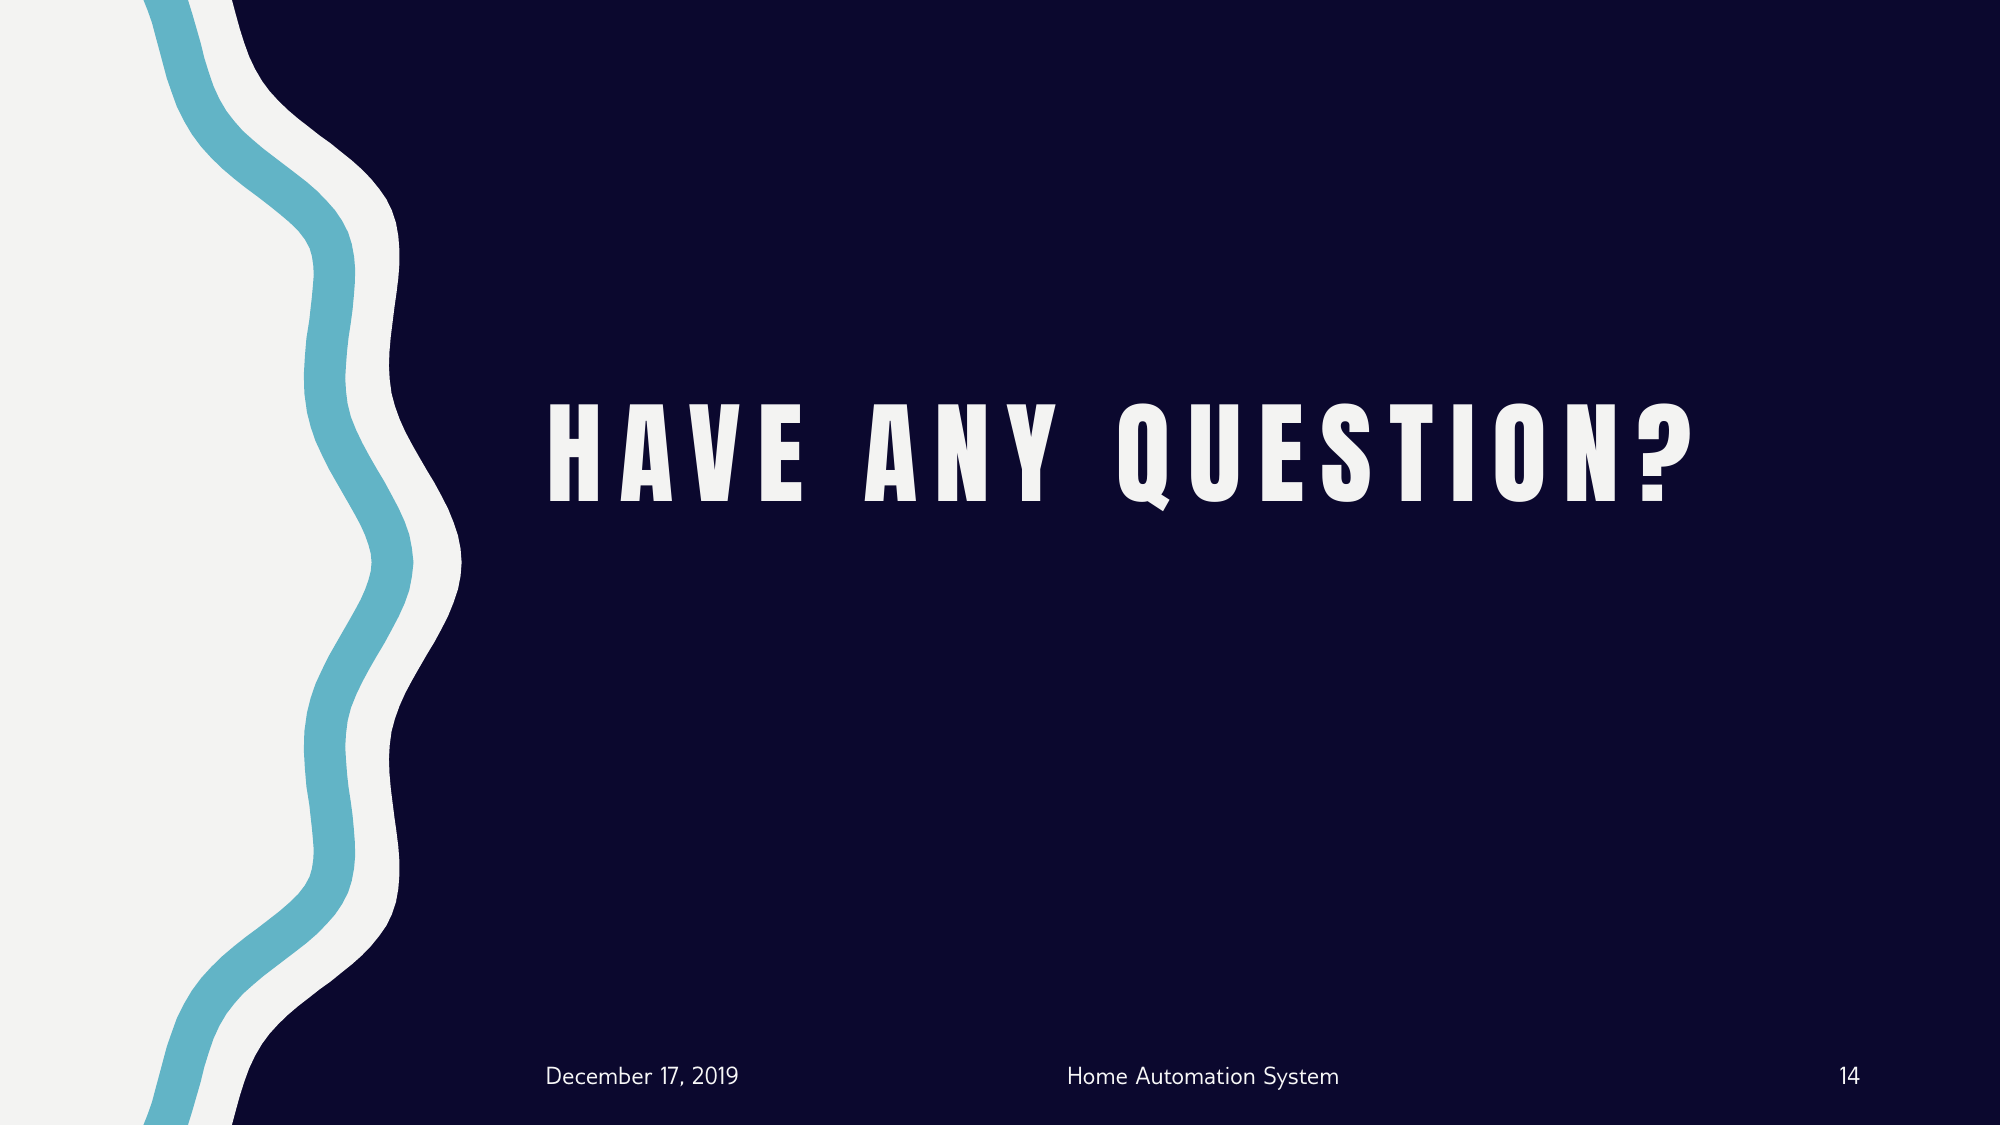

# Have any Question?

December 17, 2019
Home Automation System
14